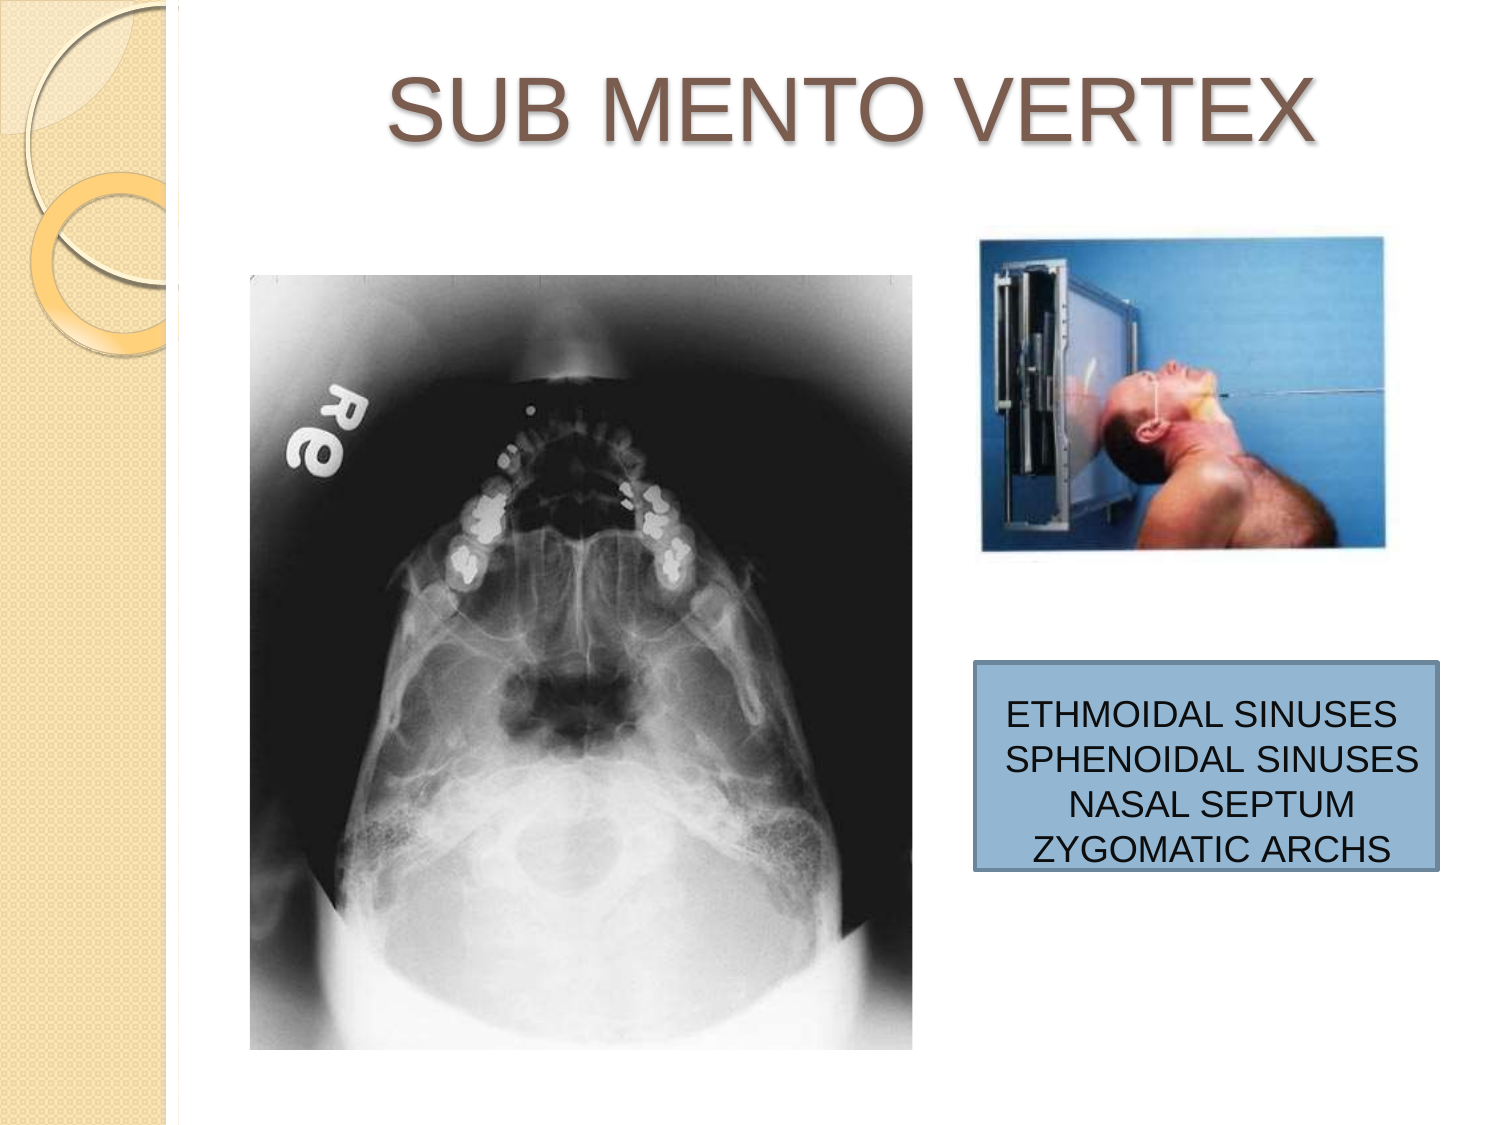

# SUB MENTO VERTEX

ETHMOIDAL SINUSES  SPHENOIDAL SINUSES  NASAL SEPTUM  ZYGOMATIC ARCHS